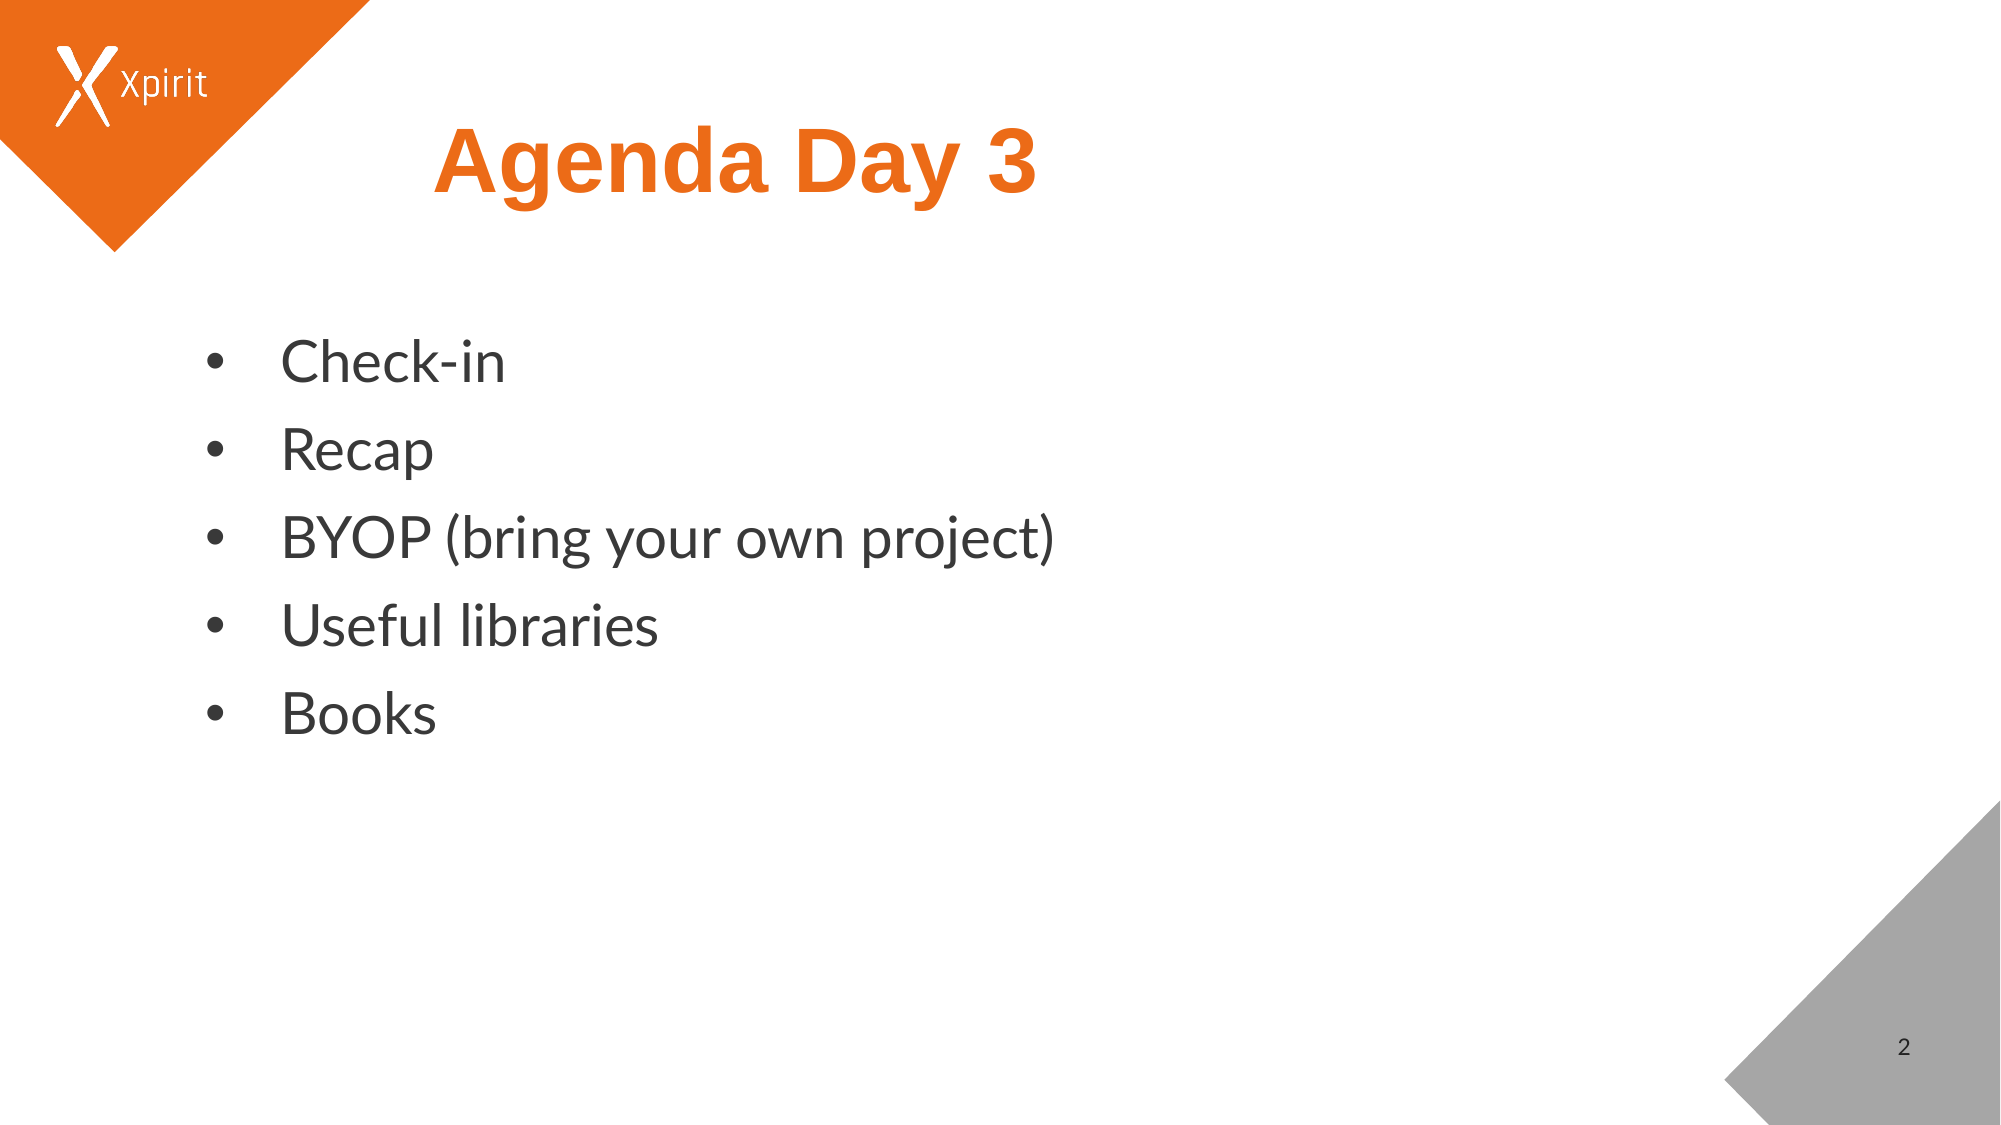

# Agenda Day 3
Check-in
Recap
BYOP (bring your own project)
Useful libraries
Books

2